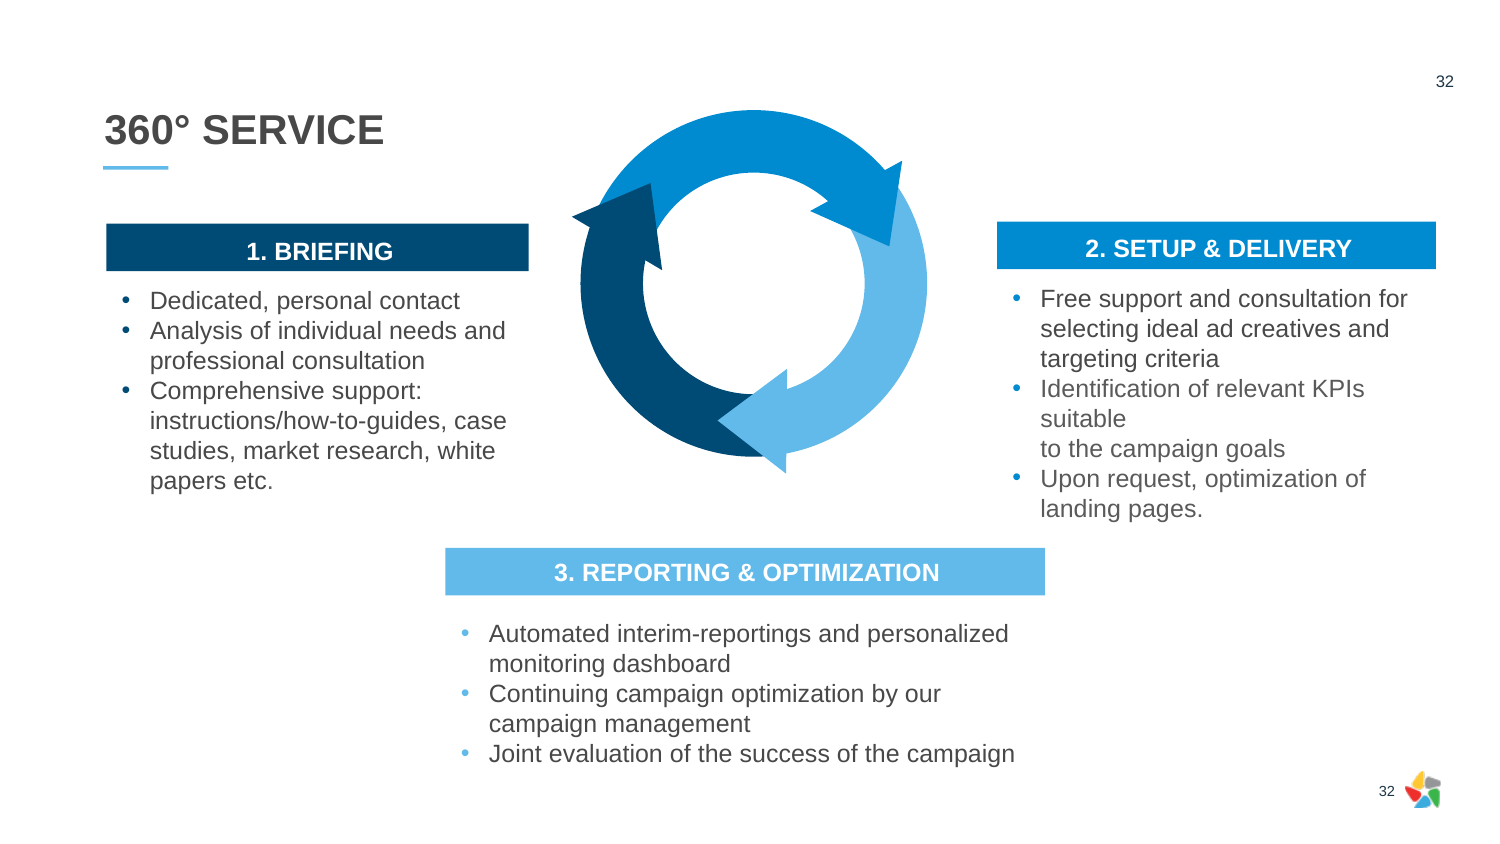

32
# 360° SERVICE

2. SETUP & DELIVERY
Free support and consultation for selecting ideal ad creatives and targeting criteria
Identification of relevant KPIs suitable
to the campaign goals
Upon request, optimization of landing pages.

1. BRIEFING
Dedicated, personal contact
Analysis of individual needs and professional consultation
Comprehensive support: instructions/how-to-guides, case studies, market research, white papers etc.

3. REPORTING & OPTIMIZATION
Automated interim-reportings and personalized monitoring dashboard
Continuing campaign optimization by our campaign management
Joint evaluation of the success of the campaign